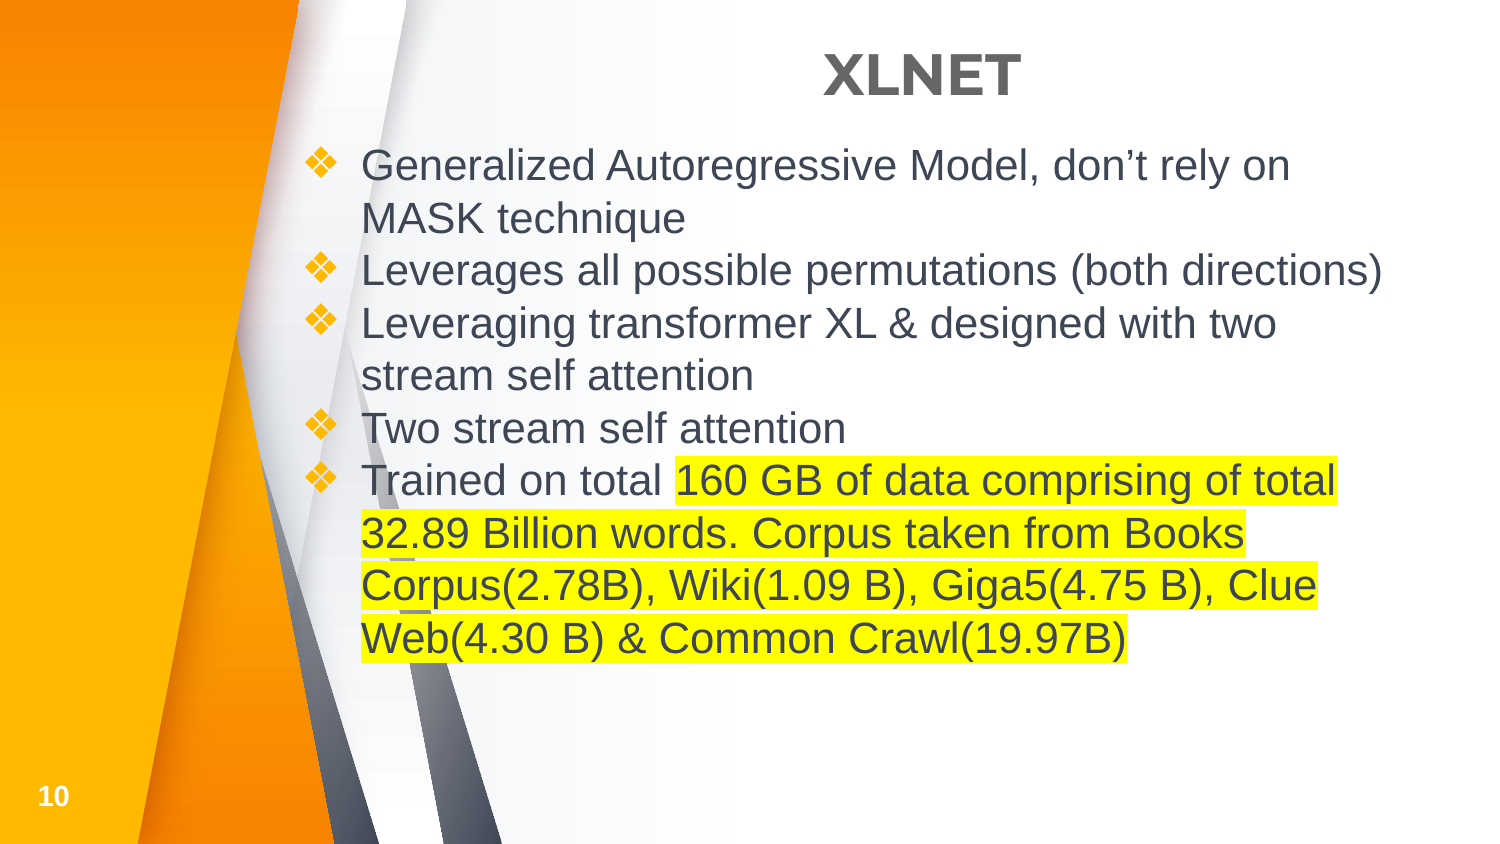

# XLNET
Generalized Autoregressive Model, don’t rely on MASK technique
Leverages all possible permutations (both directions)
Leveraging transformer XL & designed with two stream self attention
Two stream self attention
Trained on total 160 GB of data comprising of total 32.89 Billion words. Corpus taken from Books Corpus(2.78B), Wiki(1.09 B), Giga5(4.75 B), Clue Web(4.30 B) & Common Crawl(19.97B)
10